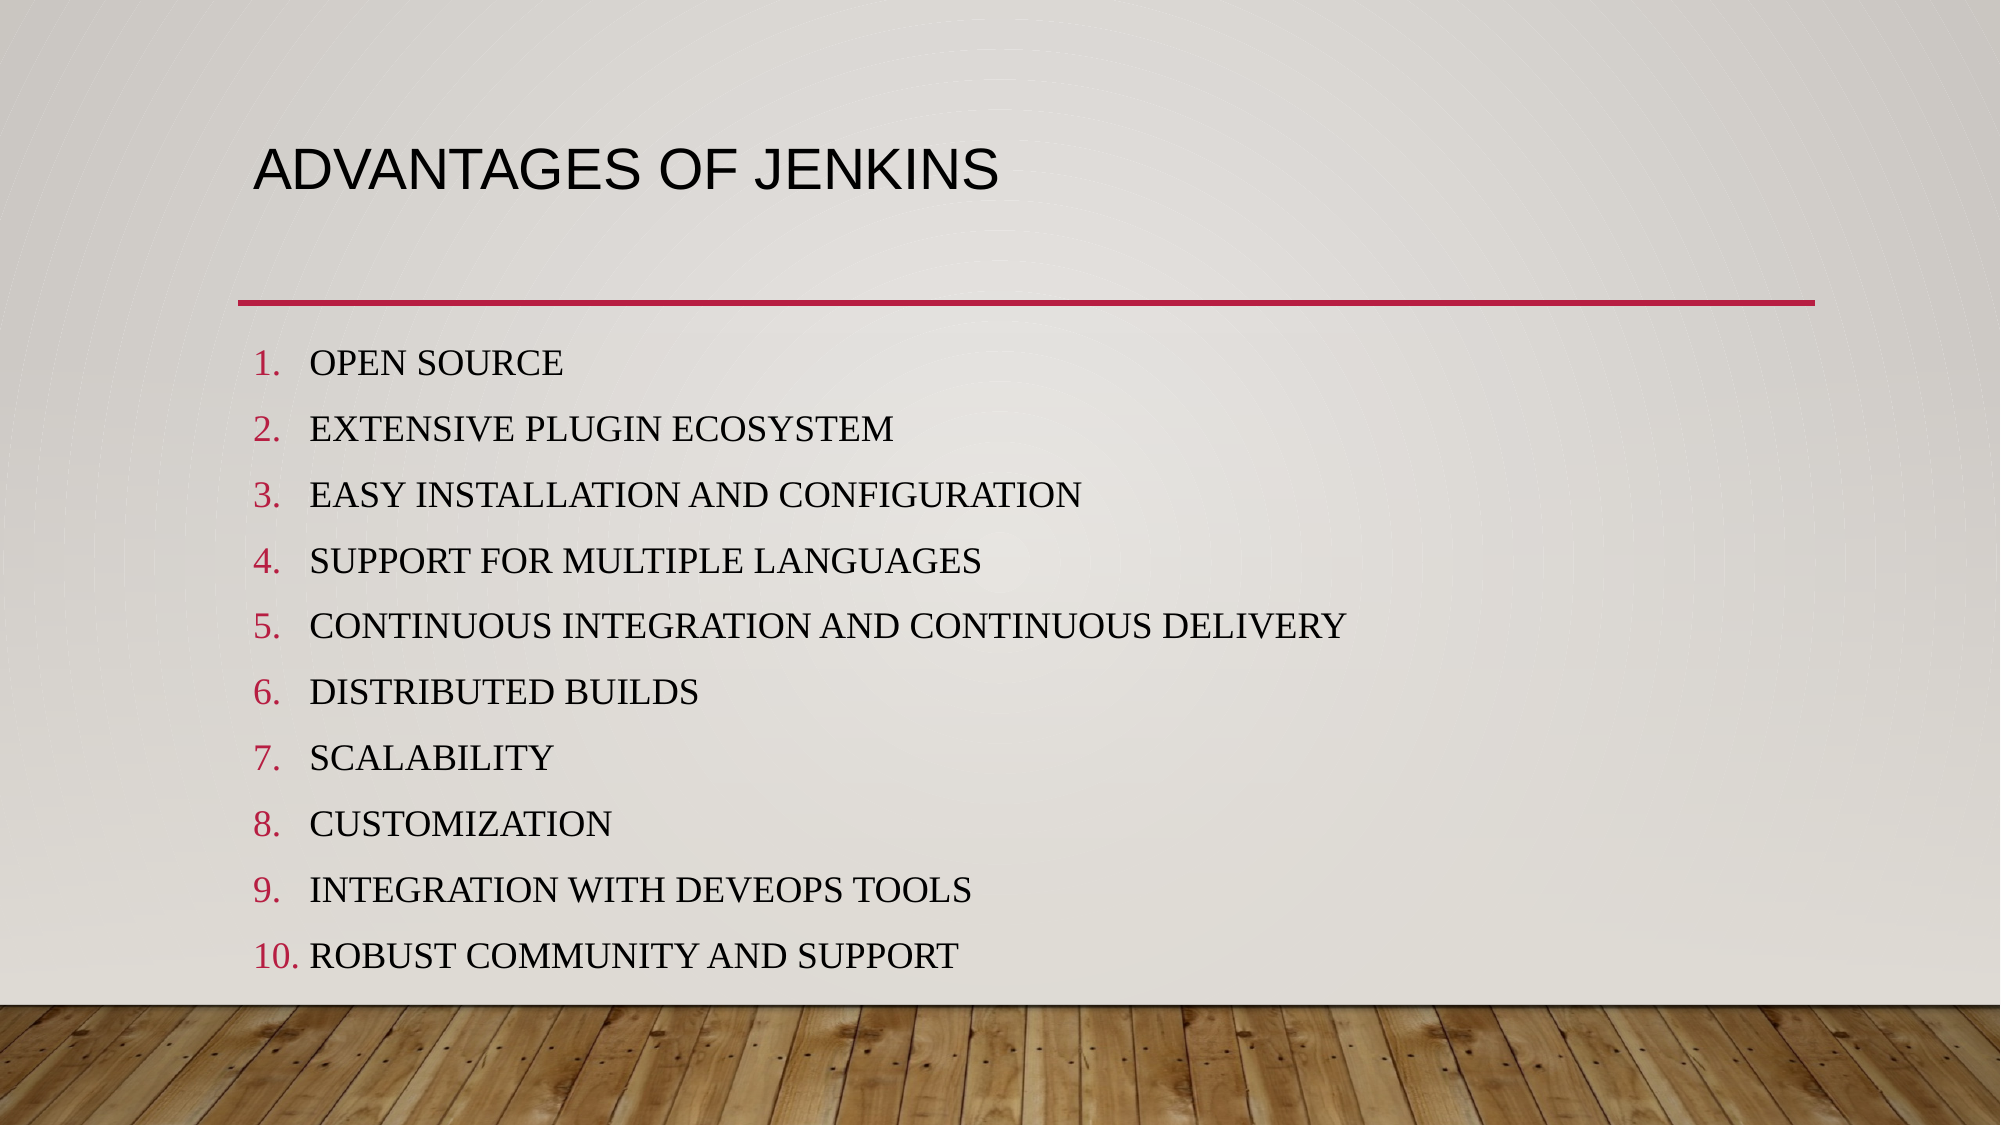

# Advantages of jenkins
OPEN SOURCE
EXTENSIVE PLUGIN ECOSYSTEM
EASY INSTALLATION AND CONFIGURATION
SUPPORT FOR MULTIPLE LANGUAGES
CONTINUOUS INTEGRATION AND CONTINUOUS DELIVERY
DISTRIBUTED BUILDS
SCALABILITY
CUSTOMIZATION
INTEGRATION WITH DEVEOPS TOOLS
ROBUST COMMUNITY AND SUPPORT